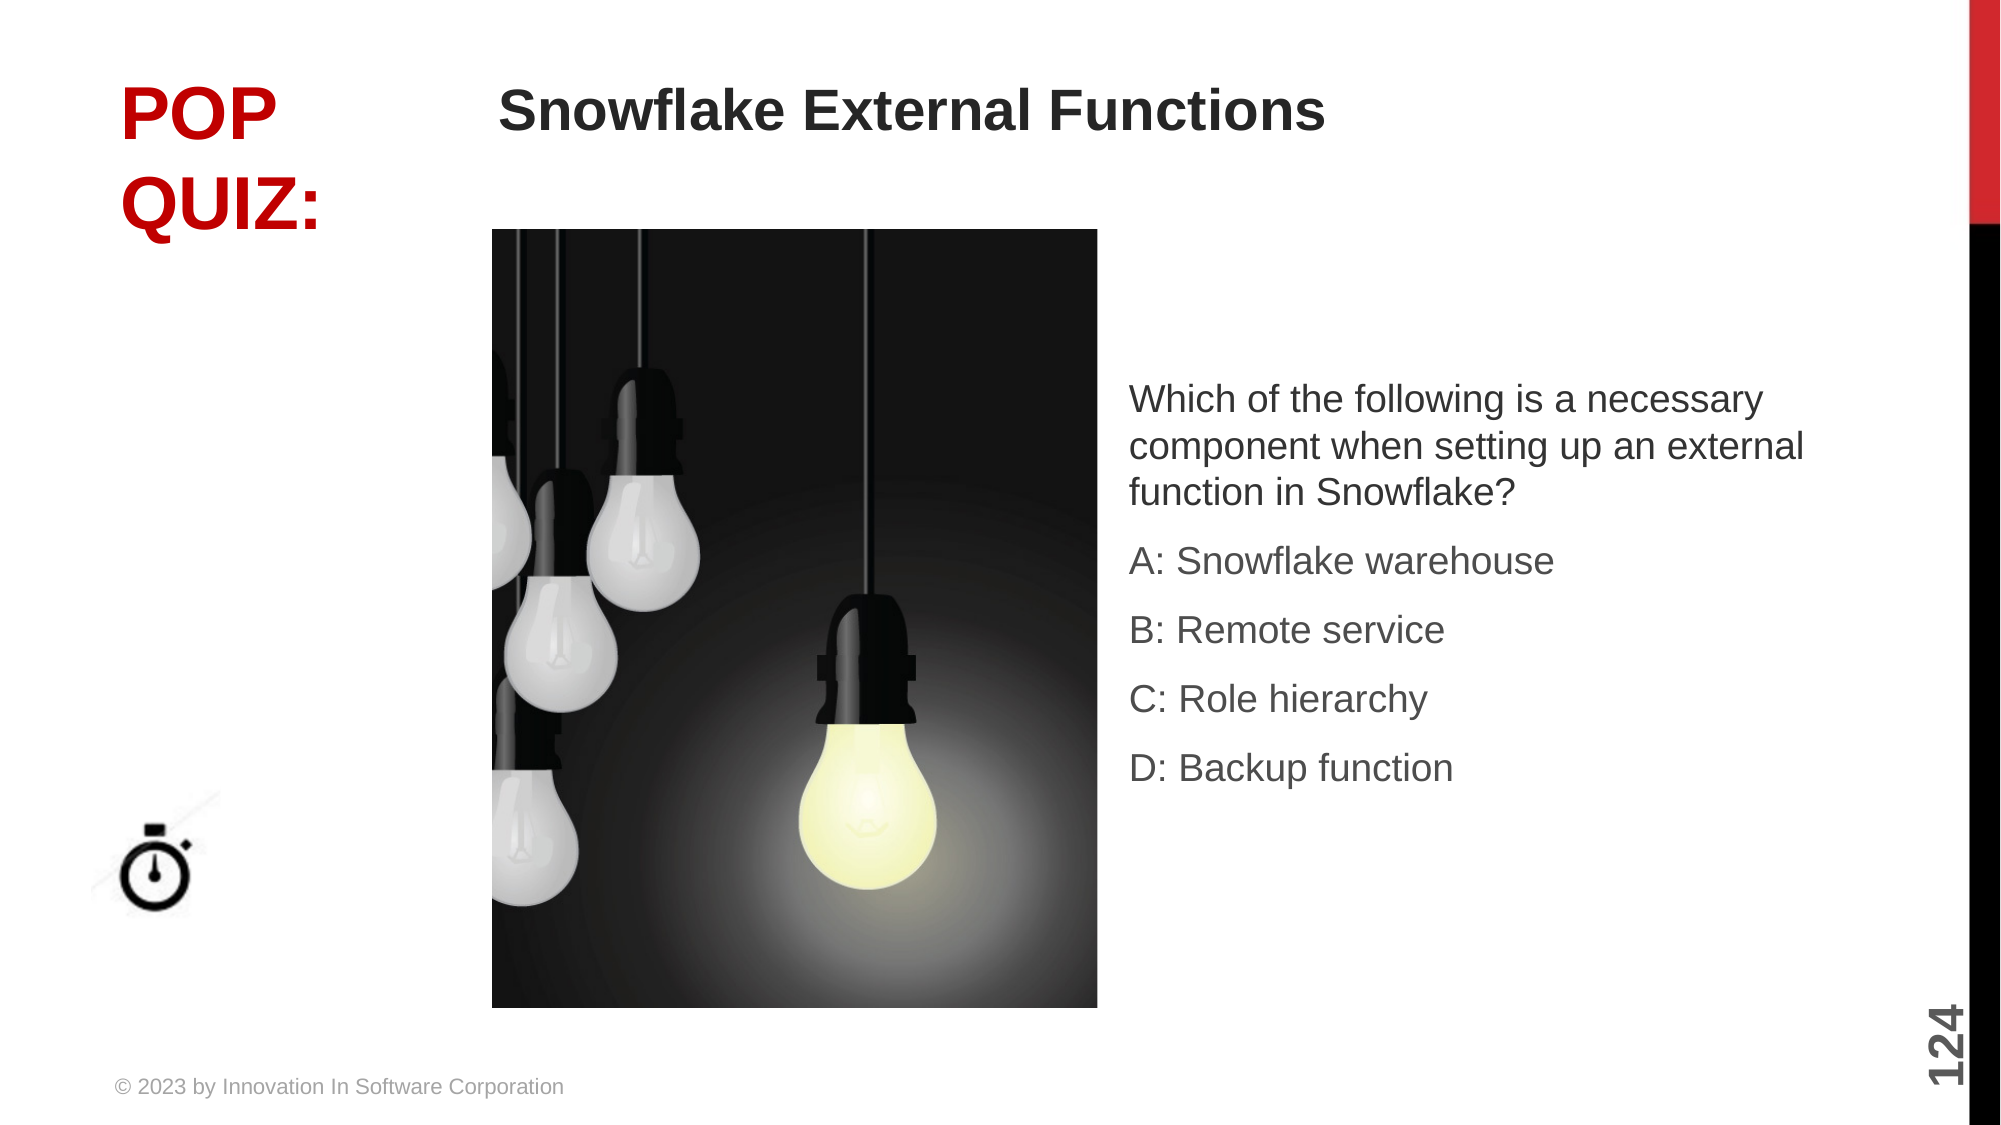

# Snowflake External Functions

Which of the following is a necessary component when setting up an external function in Snowflake?
A: Snowflake warehouse
B: Remote service
C: Role hierarchy
D: Backup function

5 MINUTES
124
© 2023 by Innovation In Software Corporation